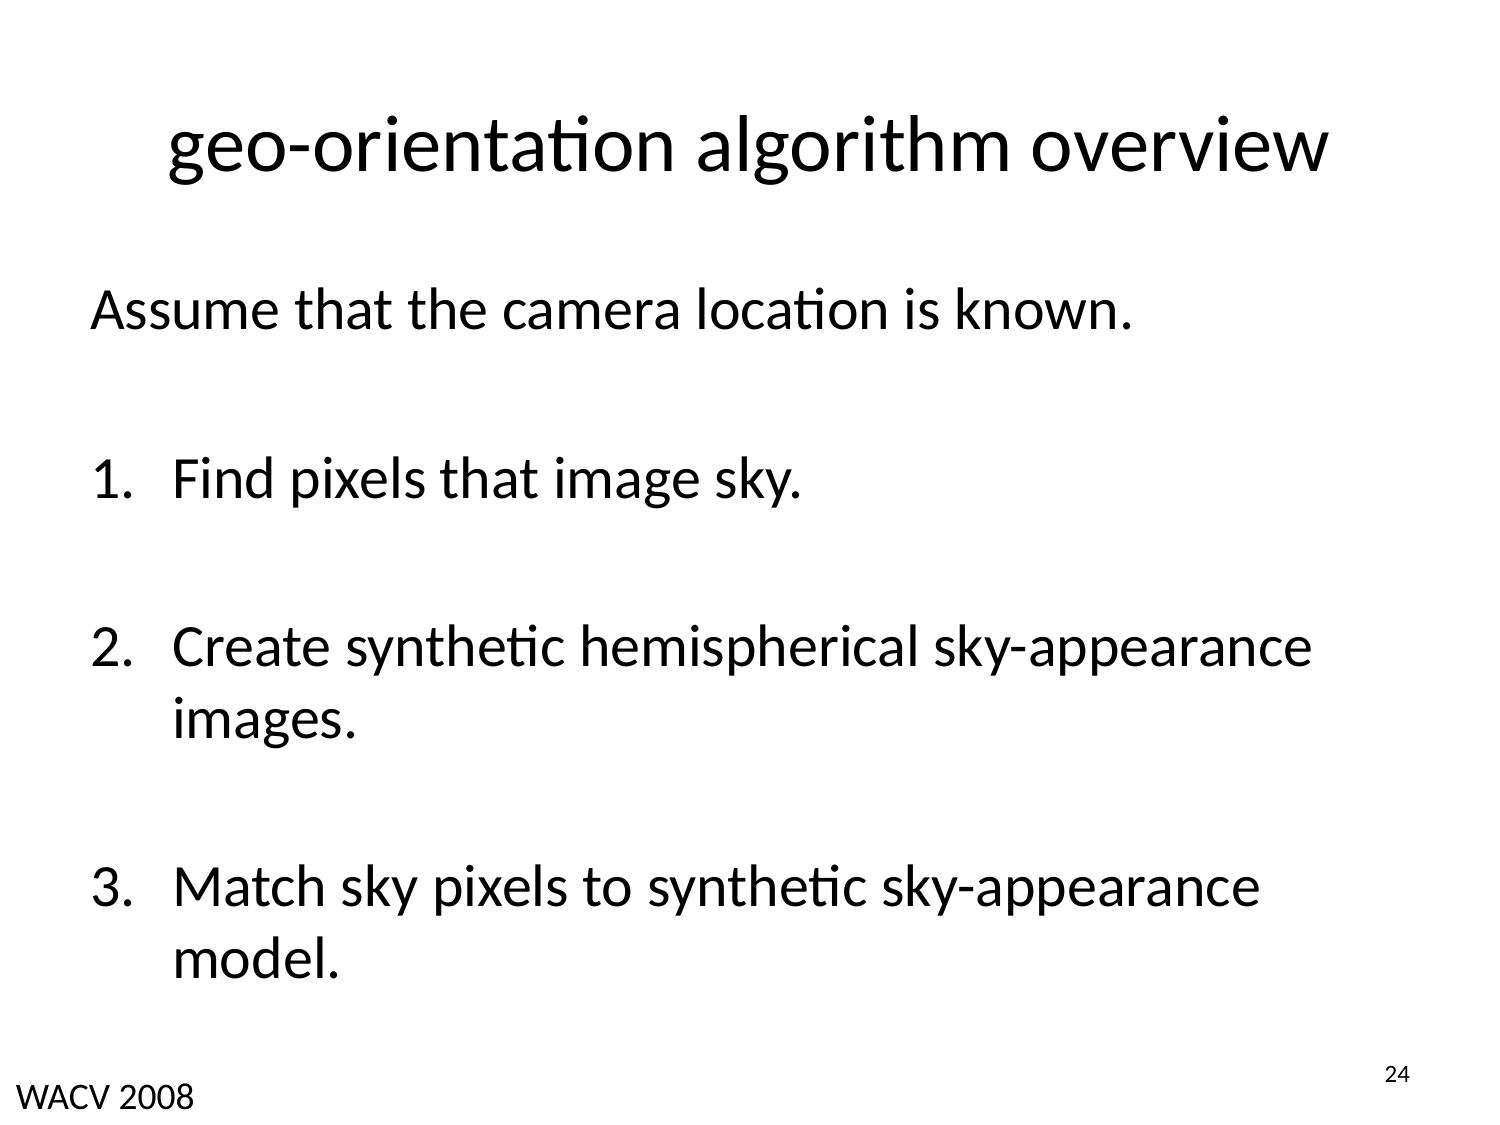

geo-orientation algorithm overview
Assume that the camera location is known.

Find pixels that image sky.

Create synthetic hemispherical sky-appearance images.

Match sky pixels to synthetic sky-appearance model.
24
WACV 2008